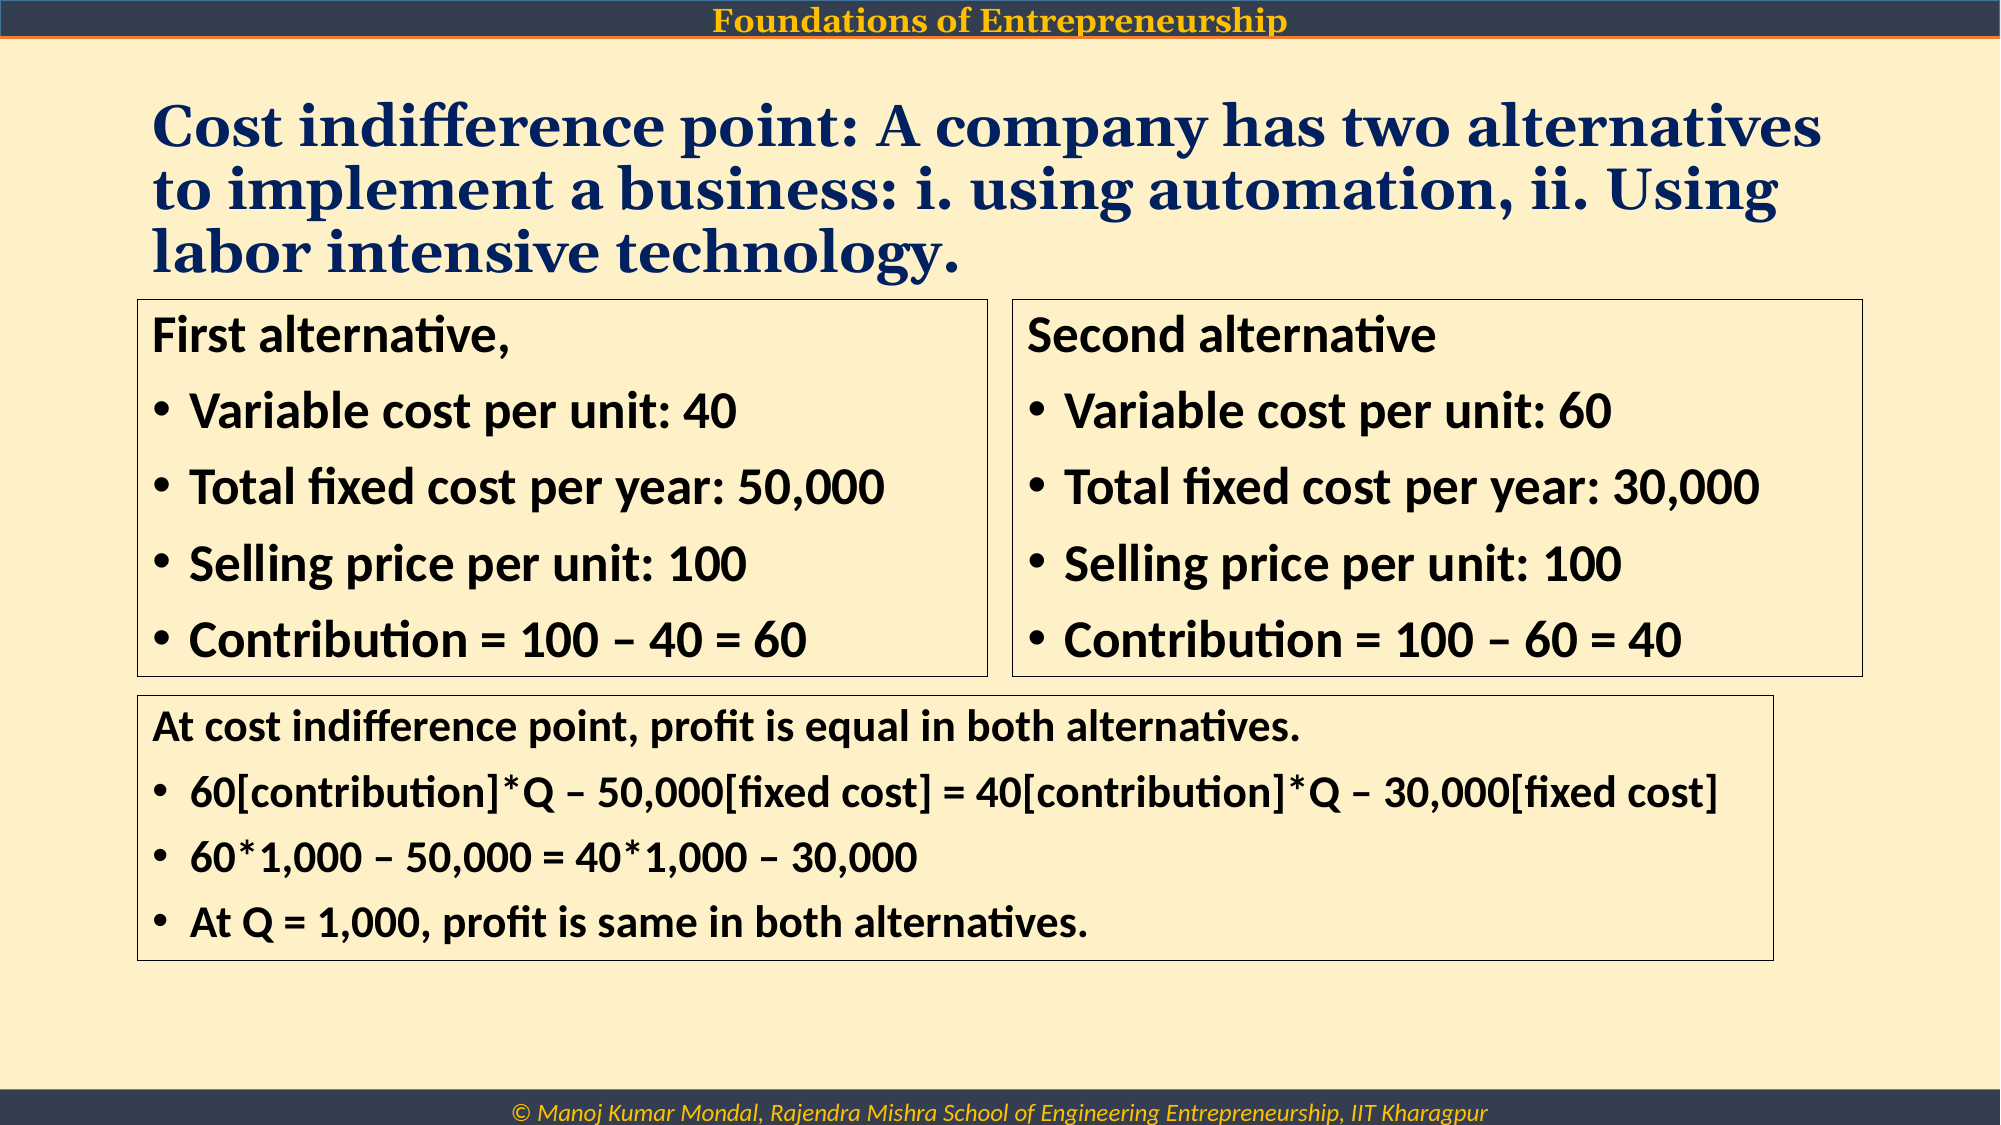

# Cost indifference point: A company has two alternatives to implement a business: i. using automation, ii. Using labor intensive technology.
First alternative,
Variable cost per unit: 40
Total fixed cost per year: 50,000
Selling price per unit: 100
Contribution = 100 – 40 = 60
Second alternative
Variable cost per unit: 60
Total fixed cost per year: 30,000
Selling price per unit: 100
Contribution = 100 – 60 = 40
At cost indifference point, profit is equal in both alternatives.
60[contribution]*Q – 50,000[fixed cost] = 40[contribution]*Q – 30,000[fixed cost]
60*1,000 – 50,000 = 40*1,000 – 30,000
At Q = 1,000, profit is same in both alternatives.